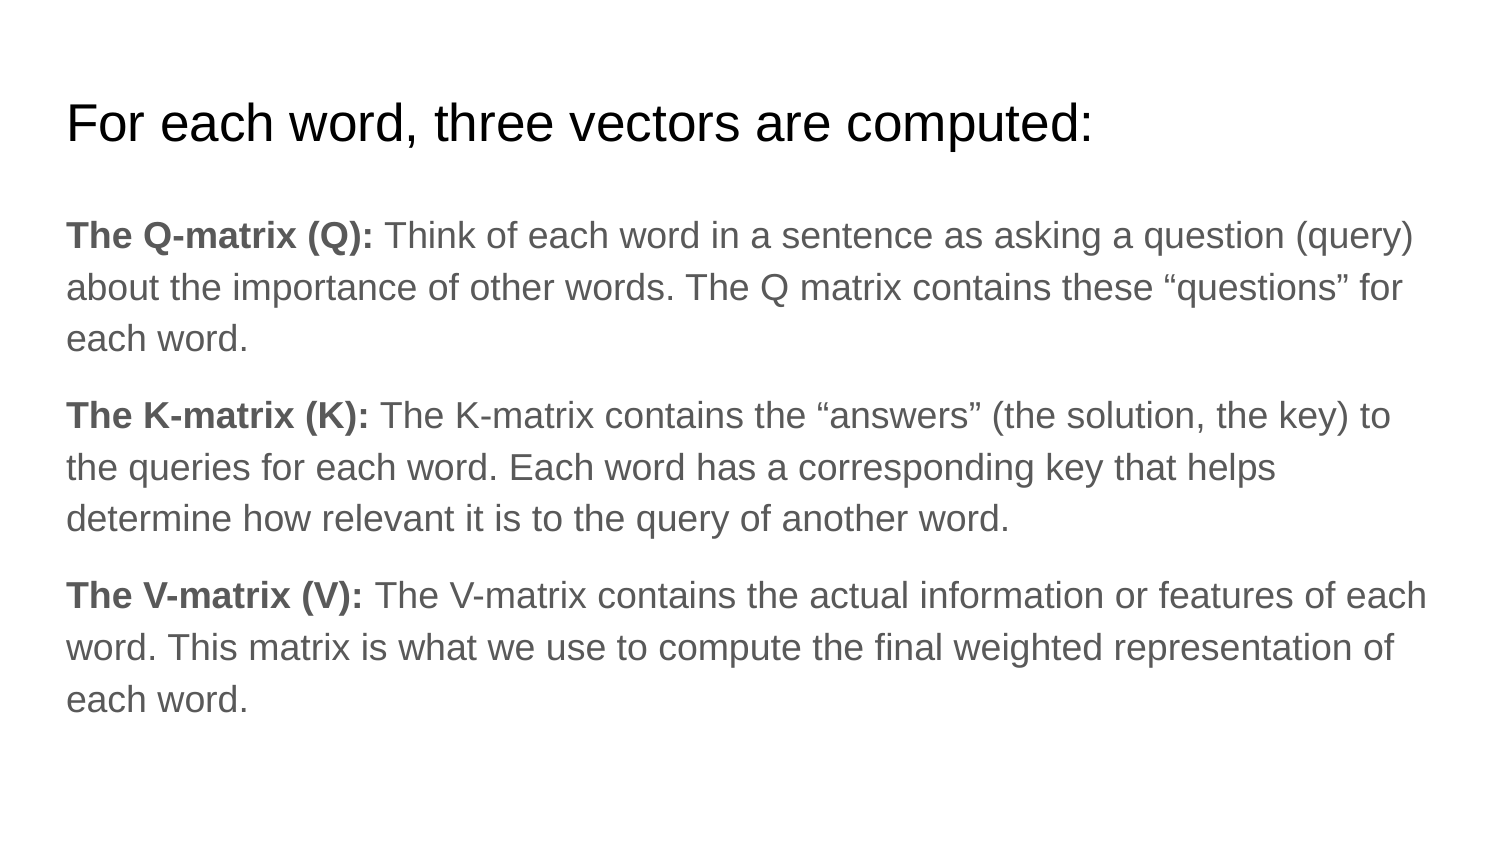

# For each word, three vectors are computed:
The Q-matrix (Q): Think of each word in a sentence as asking a question (query) about the importance of other words. The Q matrix contains these “questions” for each word.
The K-matrix (K): The K-matrix contains the “answers” (the solution, the key) to the queries for each word. Each word has a corresponding key that helps determine how relevant it is to the query of another word.
The V-matrix (V): The V-matrix contains the actual information or features of each word. This matrix is what we use to compute the final weighted representation of each word.